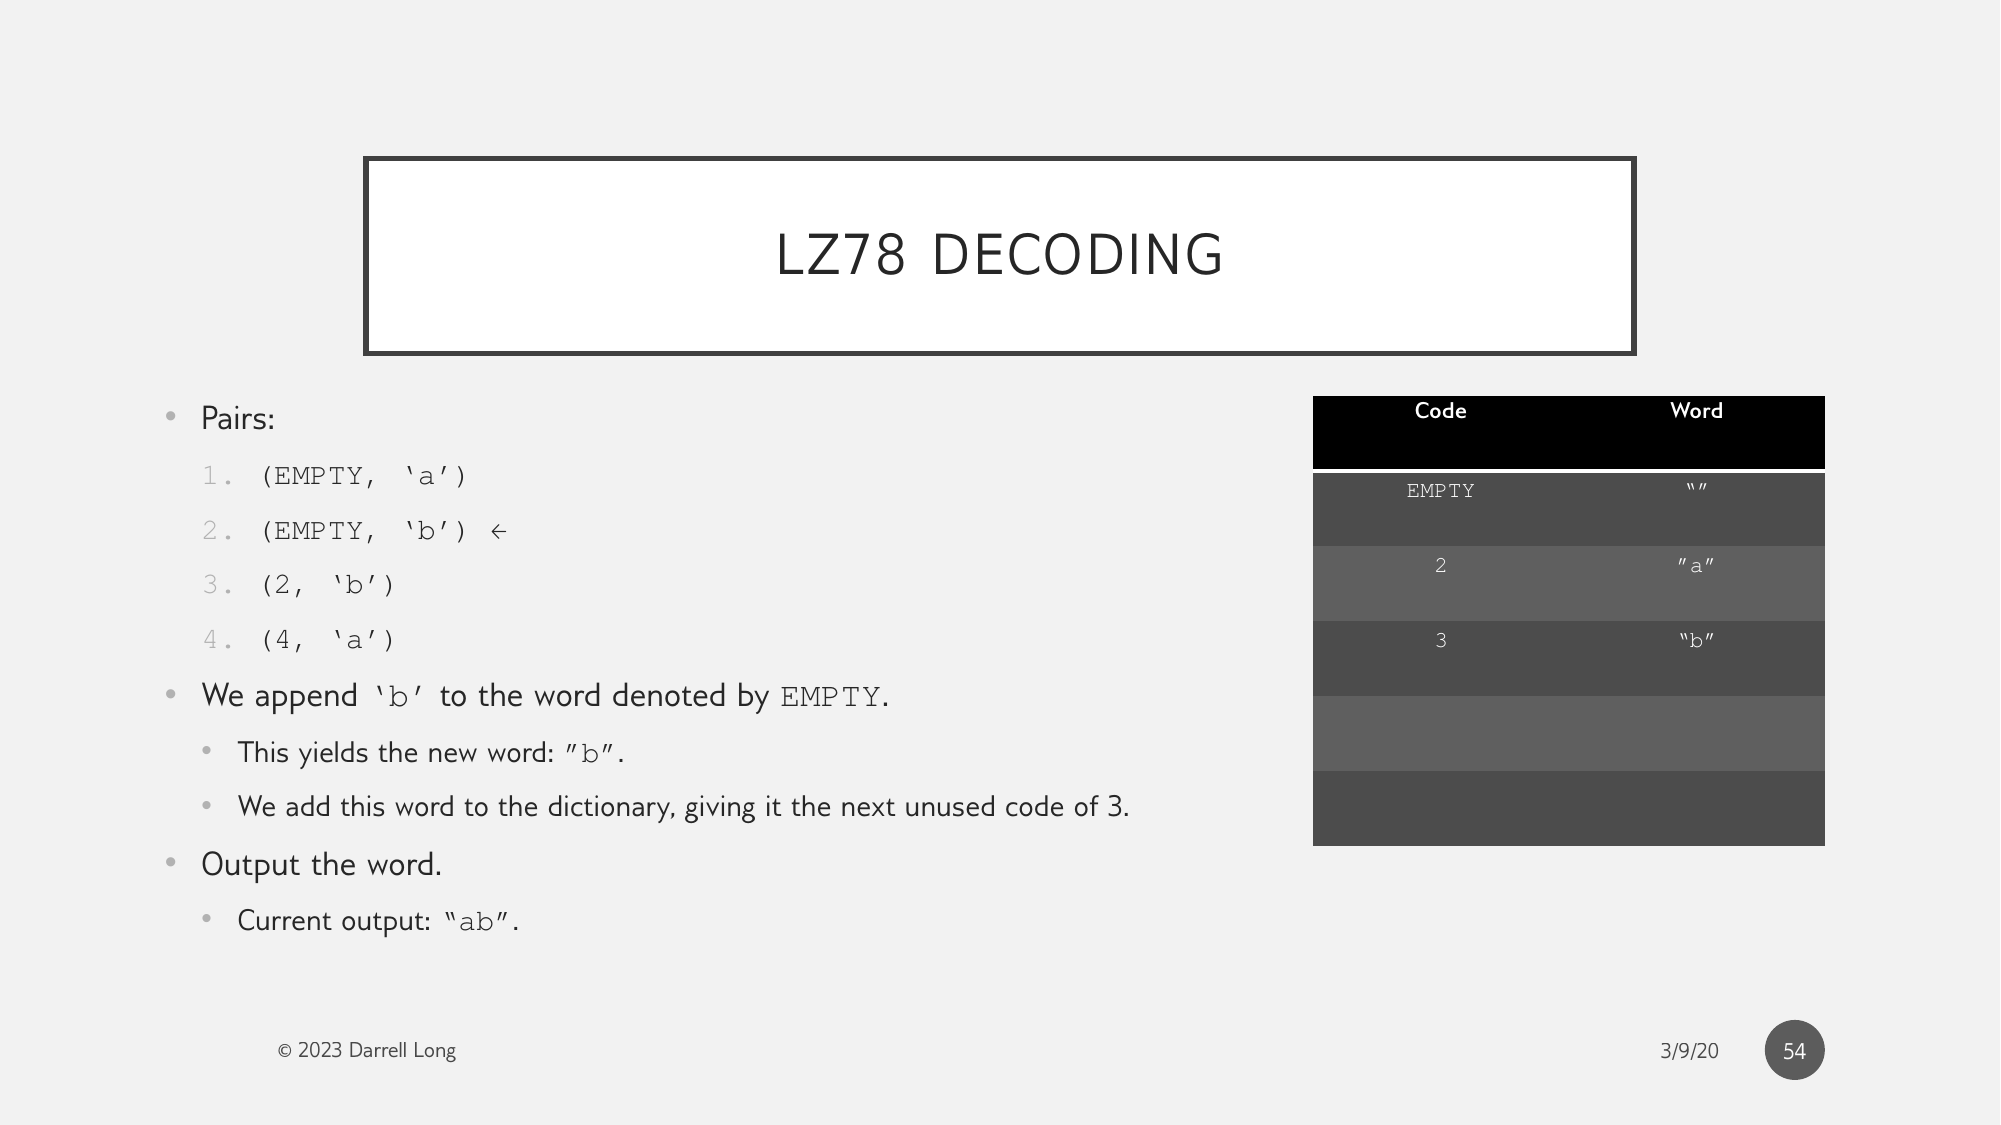

# LZ78 Decoding
Pairs:
(EMPTY, ‘a’)
(EMPTY, ‘b’) ←
(2, ‘b’)
(4, ‘a’)
We append ‘b’ to the word denoted by EMPTY.
This yields the new word: ”b”.
We add this word to the dictionary, giving it the next unused code of 3.
Output the word.
Current output: “ab”.

| Code | Word |
| --- | --- |
| EMPTY | “” |
| 2 | ”a” |
| 3 | “b” |
|  |  |
|  |  |
54
© 2023 Darrell Long
3/9/20